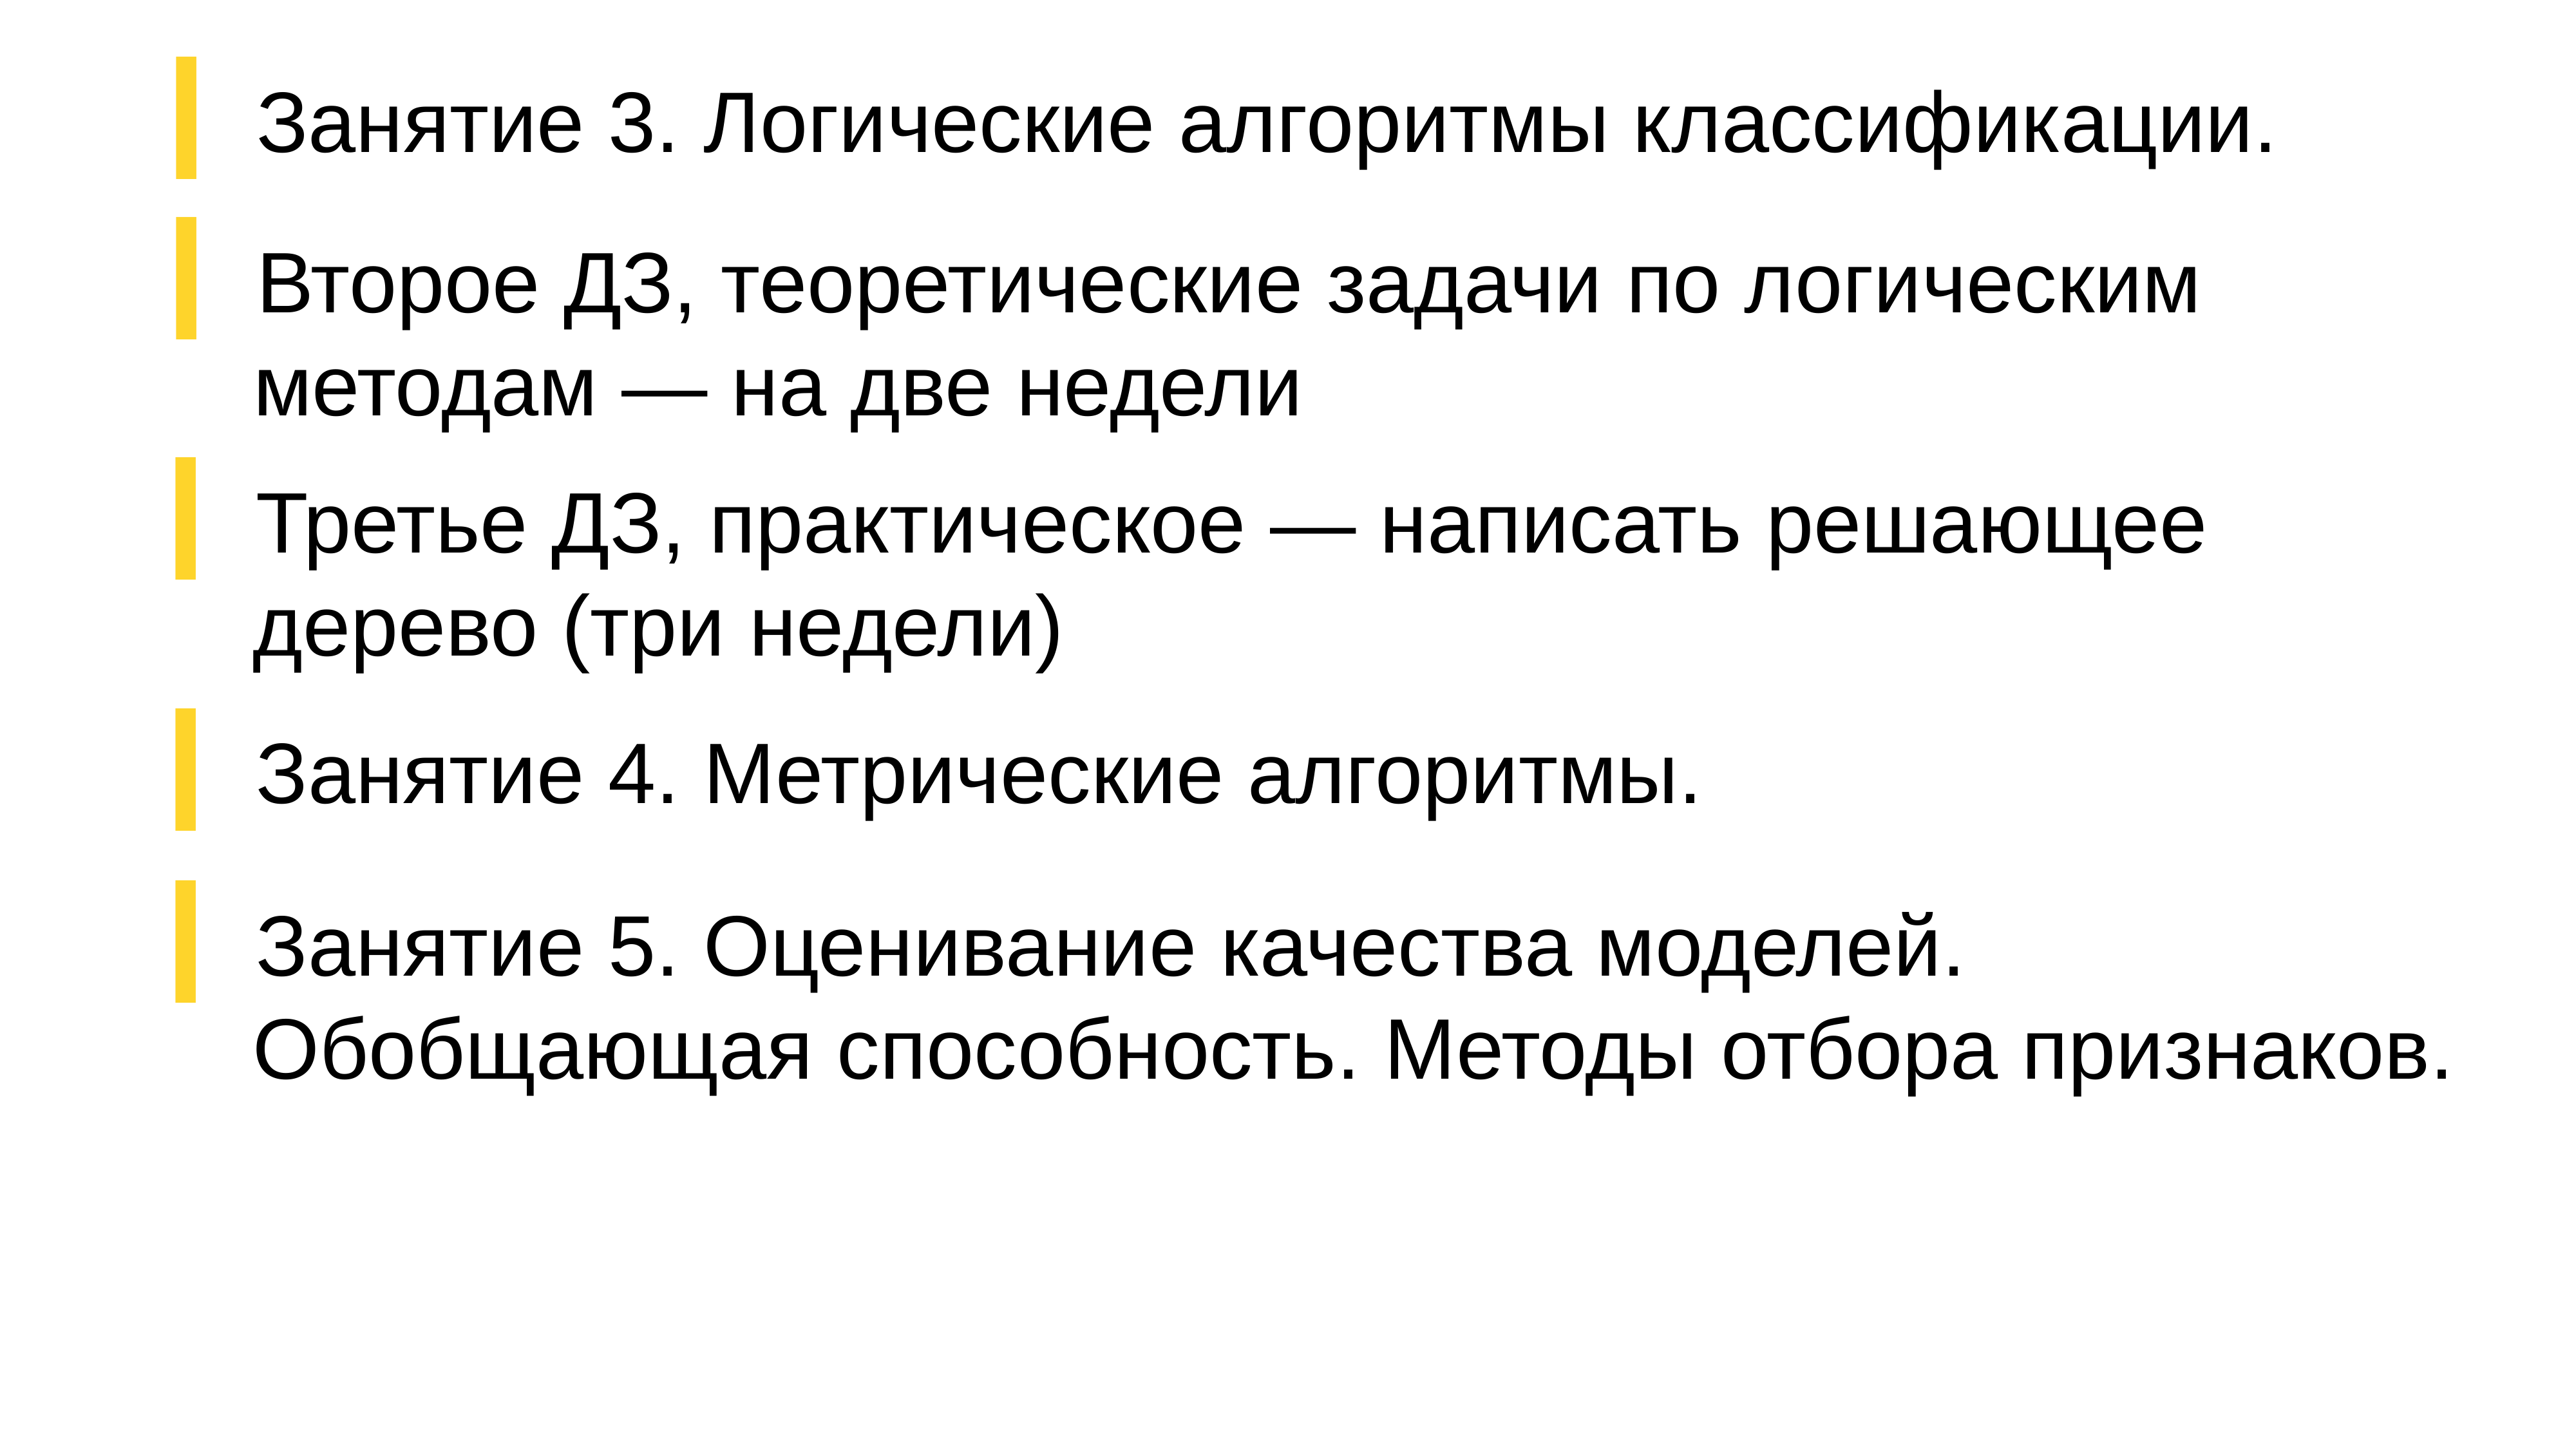

Занятие 3. Логические алгоритмы классификации.
Второе ДЗ, теоретические задачи по логическим методам — на две недели
Третье ДЗ, практическое — написать решающее дерево (три недели)
Занятие 4. Метрические алгоритмы.
Занятие 5. Оценивание качества моделей. Обобщающая способность. Методы отбора признаков.